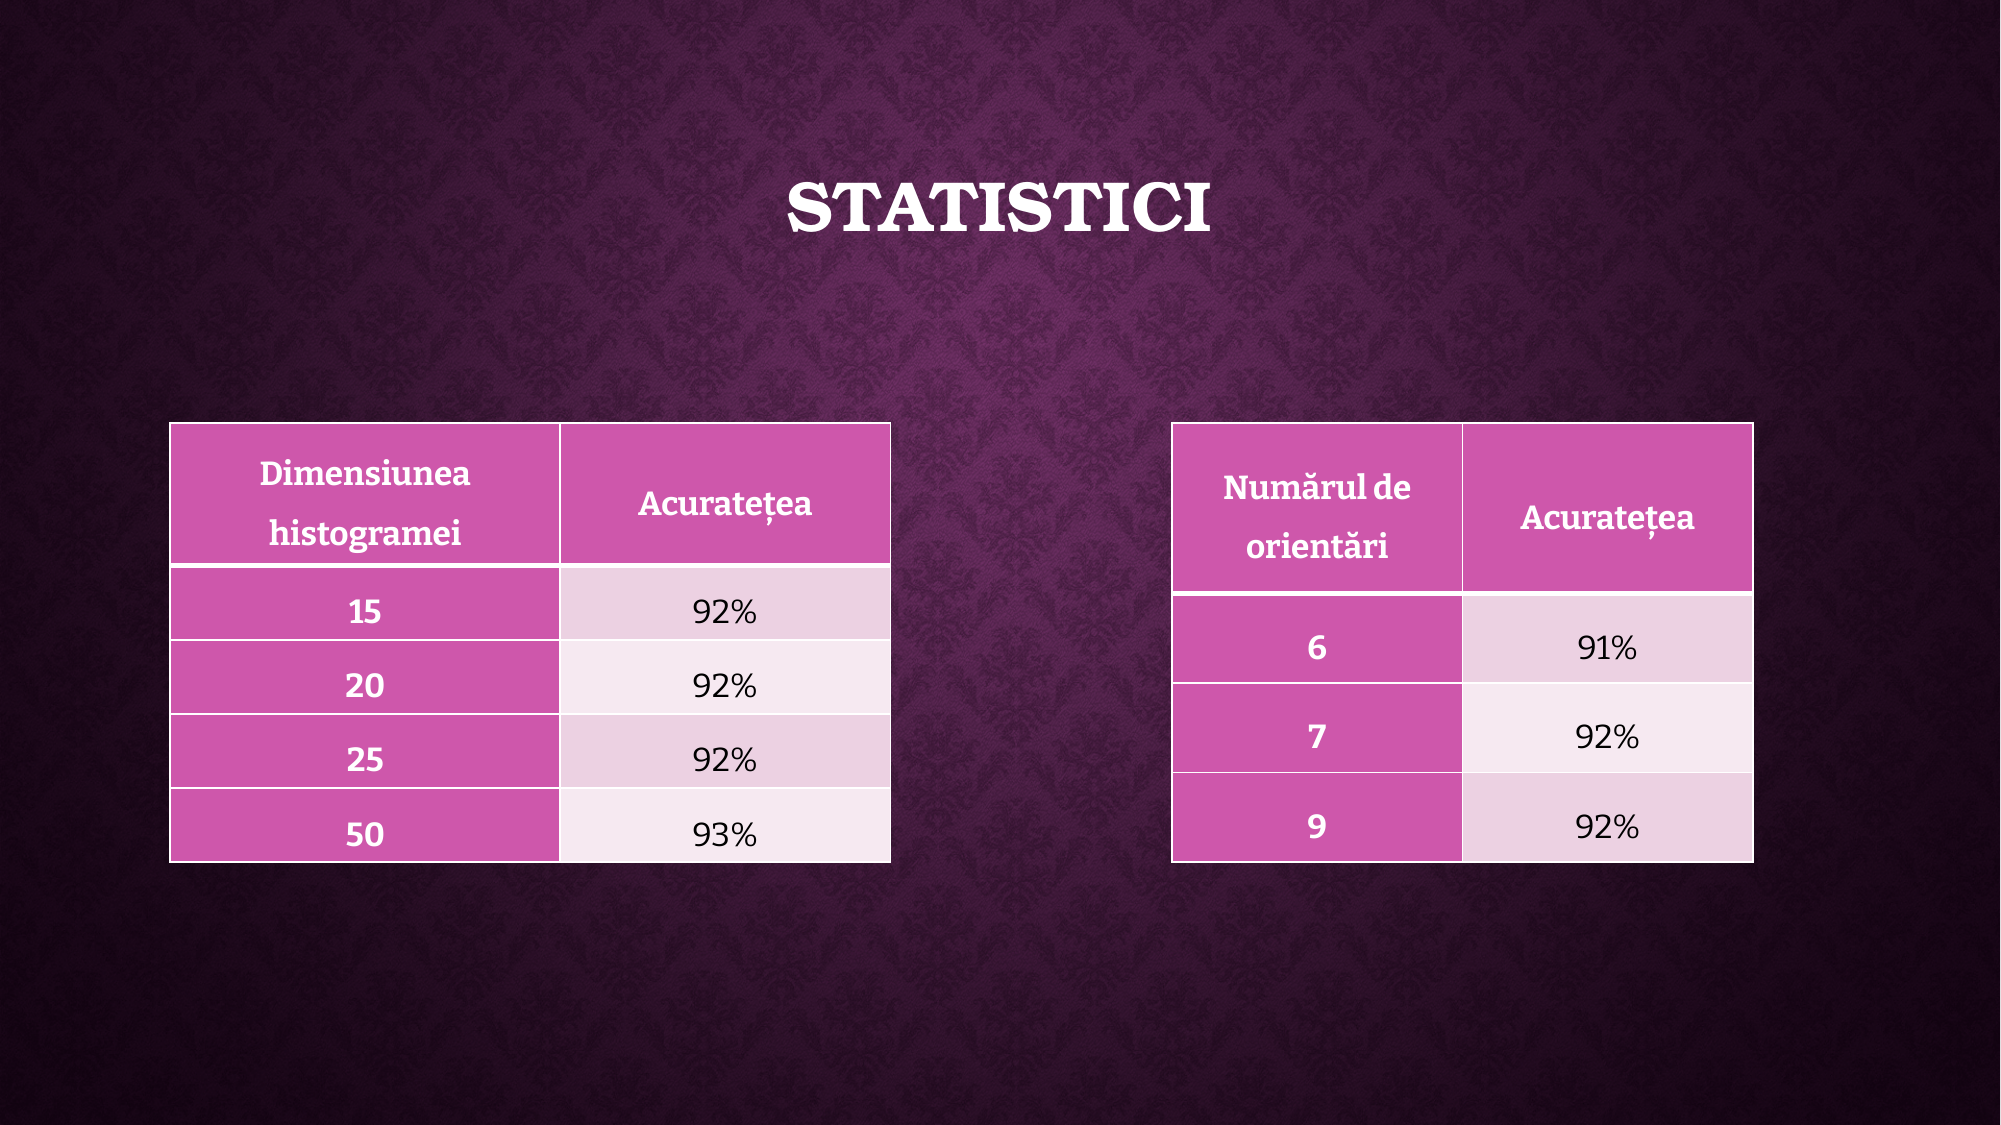

# STATISTICI
| Numărul de orientări | Acuratețea |
| --- | --- |
| 6 | 91% |
| 7 | 92% |
| 9 | 92% |
| Dimensiunea histogramei | Acuratețea |
| --- | --- |
| 15 | 92% |
| 20 | 92% |
| 25 | 92% |
| 50 | 93% |